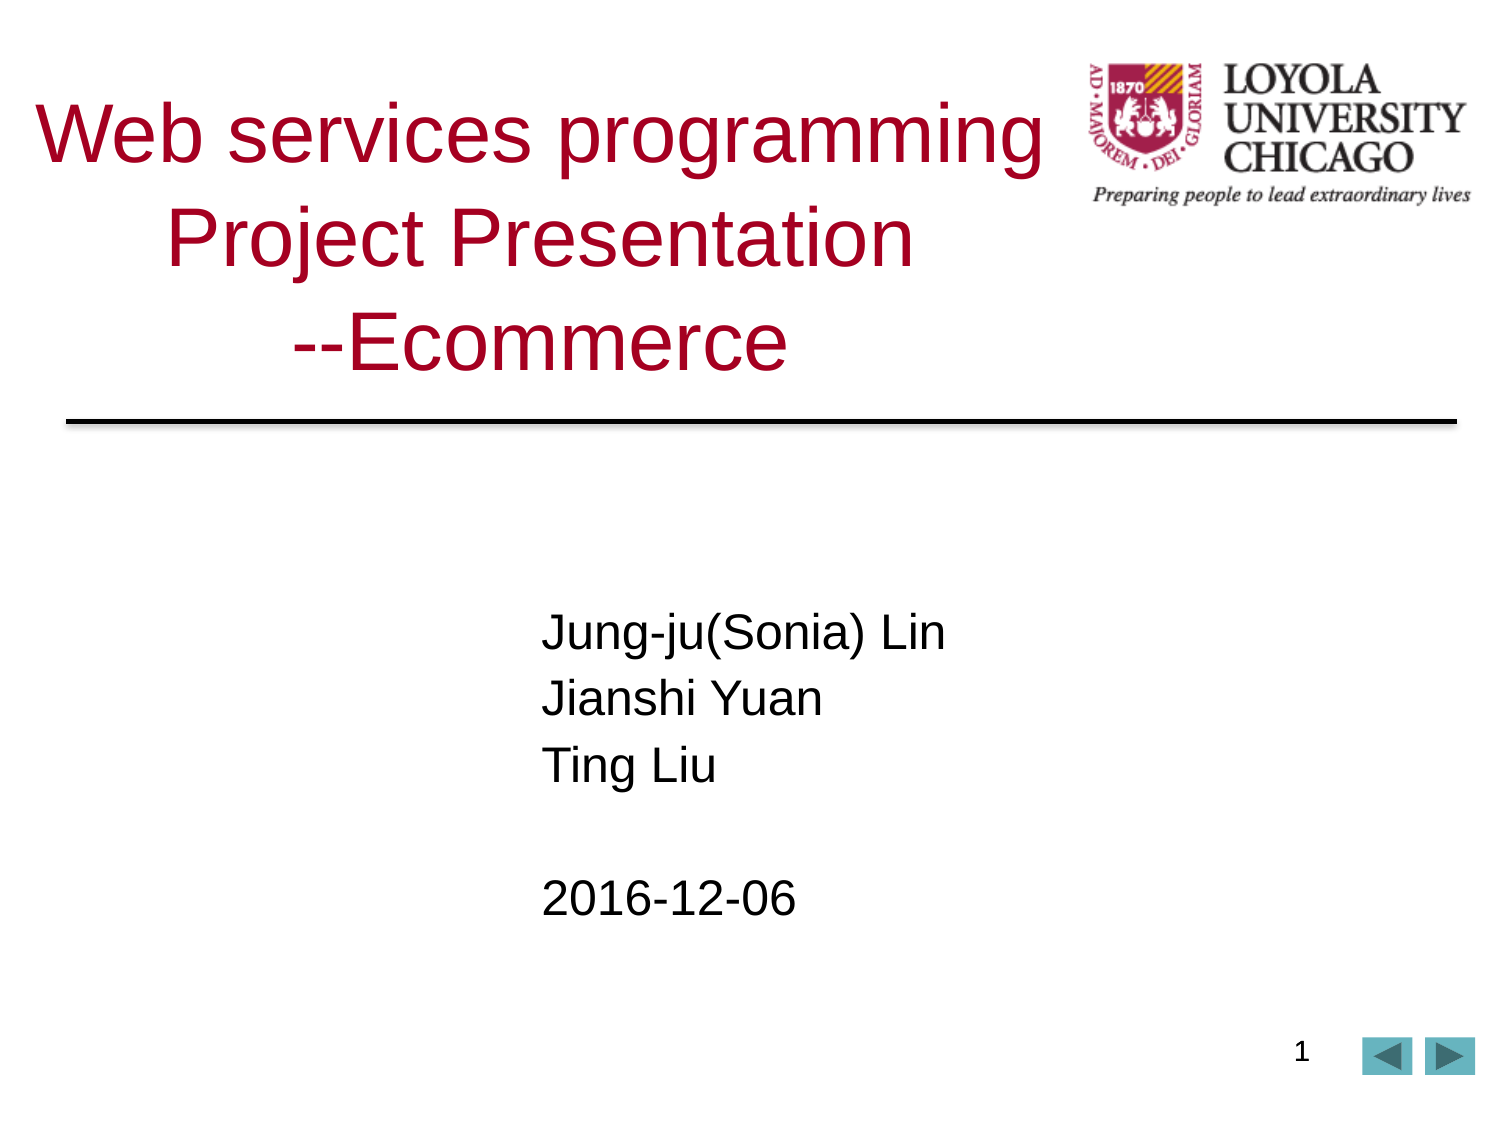

Web services programming
Project Presentation
--Ecommerce
Jung-ju(Sonia) Lin
Jianshi Yuan
Ting Liu

2016-12-06
1
1